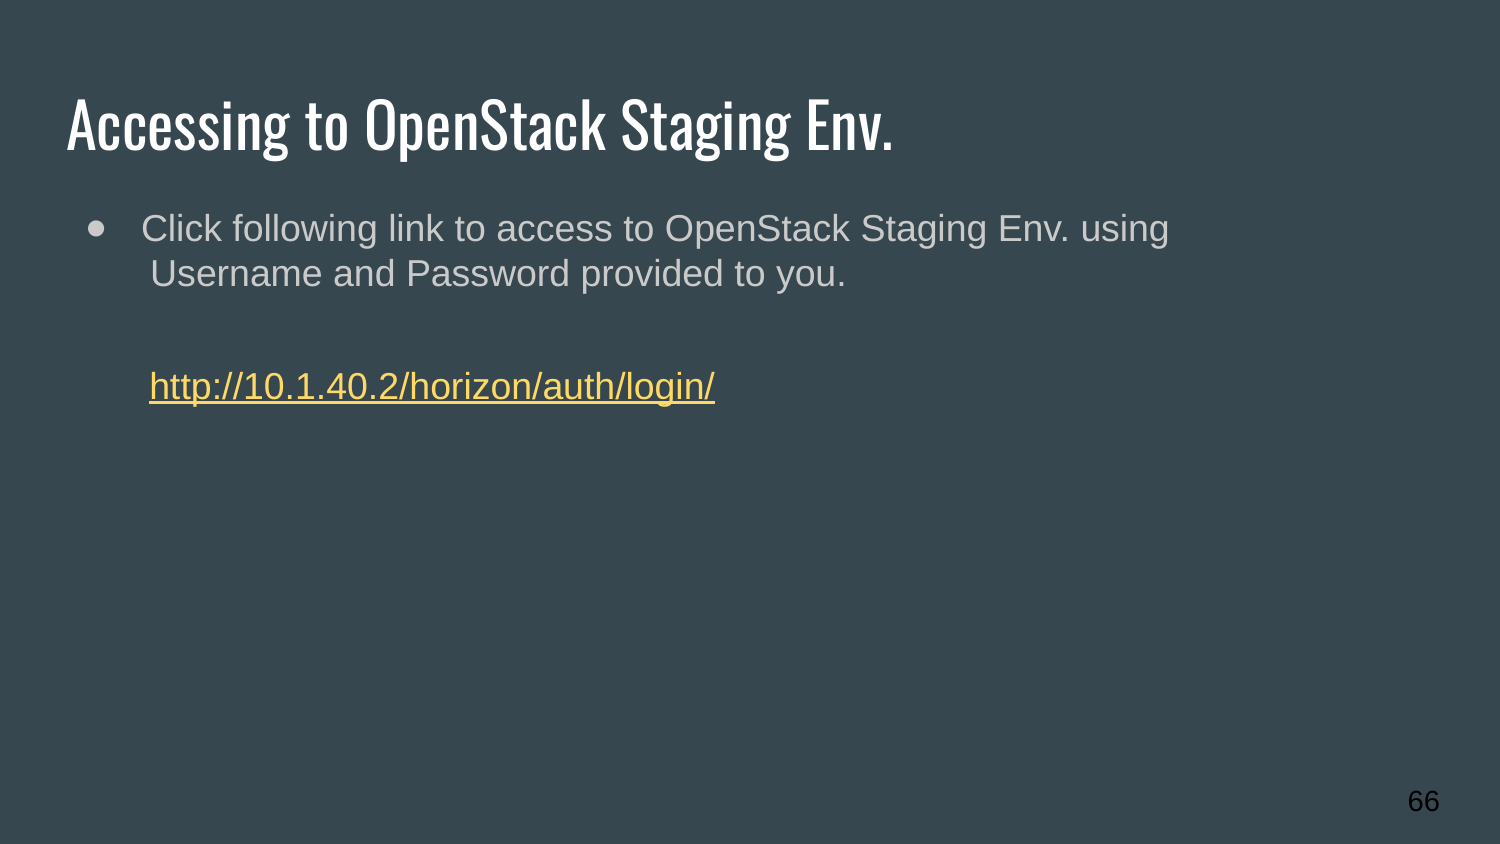

# Accessing to OpenStack Staging Env.
Click following link to access to OpenStack Staging Env. using
        Username and Password provided to you.

http://10.1.40.2/horizon/auth/login/
66